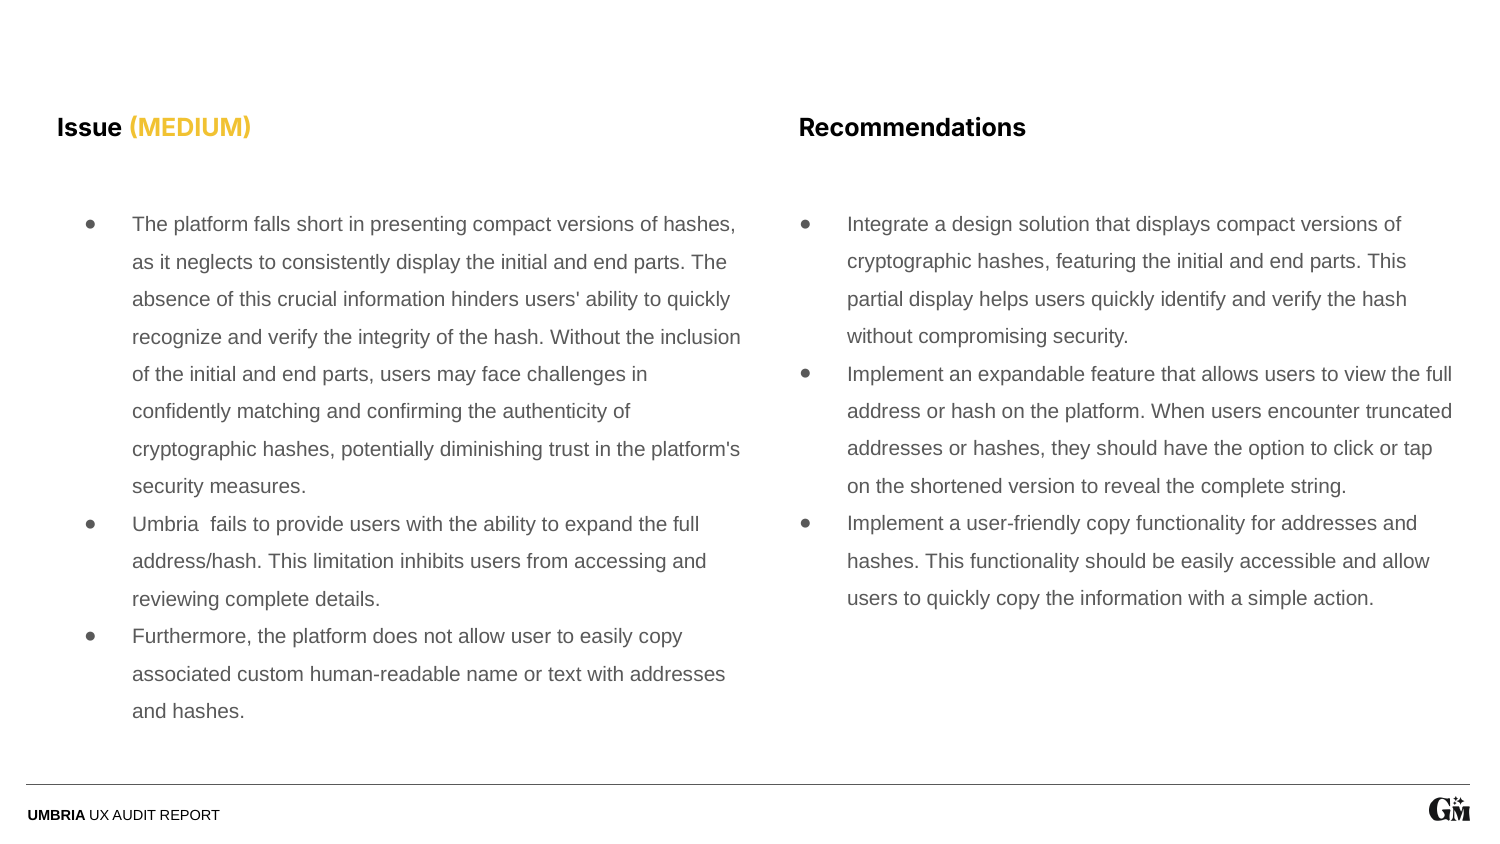

Recommendations
Issue (MEDIUM)
Integrate a design solution that displays compact versions of cryptographic hashes, featuring the initial and end parts. This partial display helps users quickly identify and verify the hash without compromising security.
Implement an expandable feature that allows users to view the full address or hash on the platform. When users encounter truncated addresses or hashes, they should have the option to click or tap on the shortened version to reveal the complete string.
Implement a user-friendly copy functionality for addresses and hashes. This functionality should be easily accessible and allow users to quickly copy the information with a simple action.
The platform falls short in presenting compact versions of hashes, as it neglects to consistently display the initial and end parts. The absence of this crucial information hinders users' ability to quickly recognize and verify the integrity of the hash. Without the inclusion of the initial and end parts, users may face challenges in confidently matching and confirming the authenticity of cryptographic hashes, potentially diminishing trust in the platform's security measures.
Umbria  fails to provide users with the ability to expand the full address/hash. This limitation inhibits users from accessing and reviewing complete details.
Furthermore, the platform does not allow user to easily copy associated custom human-readable name or text with addresses and hashes.